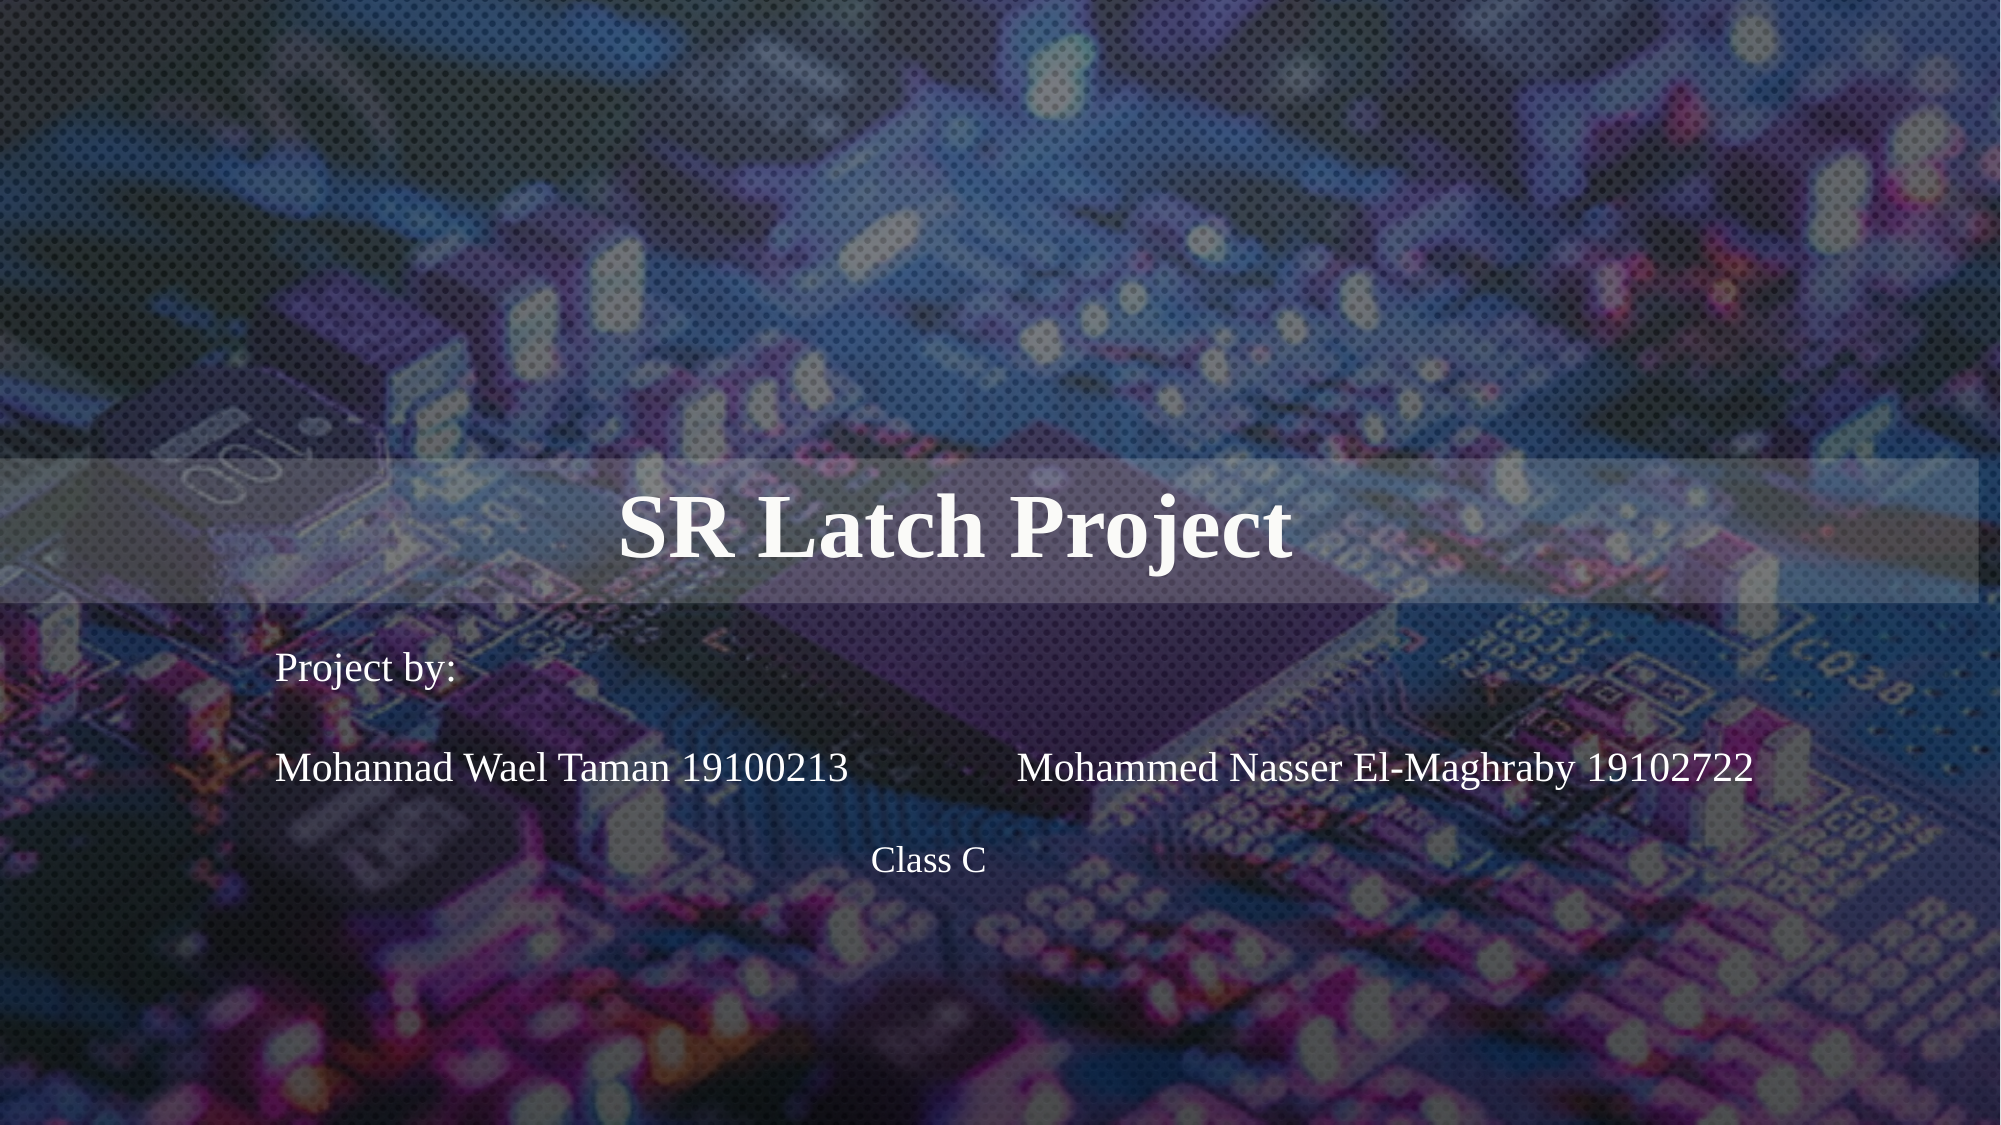

SR Latch Project
Project by:

Mohannad Wael Taman 19100213                Mohammed Nasser El-Maghraby 19102722
Class C